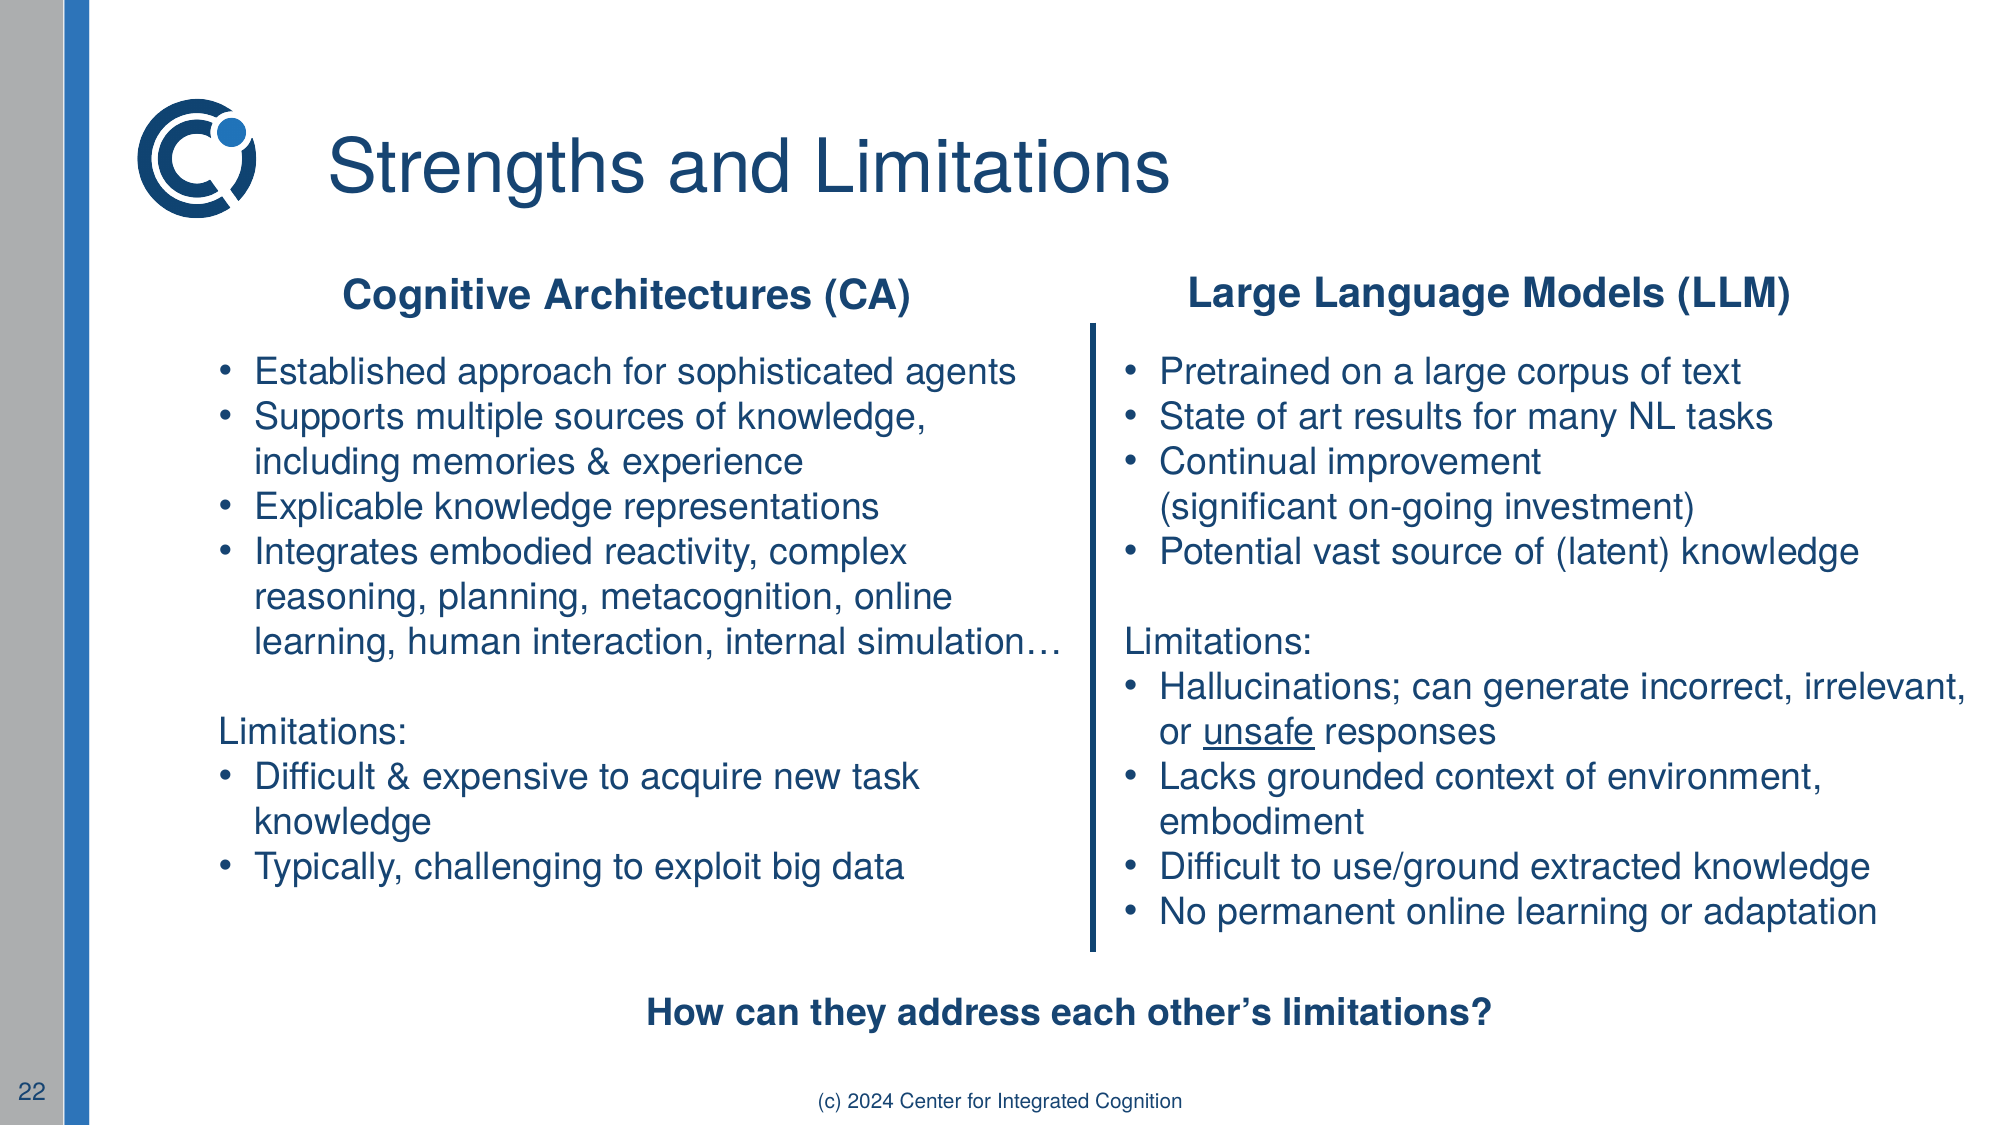

# Strengths and Limitations
Cognitive Architectures (CA)
Large Language Models (LLM)
Established approach for sophisticated agents
Supports multiple sources of knowledge, including memories & experience
Explicable knowledge representations
Integrates embodied reactivity, complex reasoning, planning, metacognition, online learning, human interaction, internal simulation…

Limitations:
Difficult & expensive to acquire new task knowledge
Typically, challenging to exploit big data

Pretrained on a large corpus of text
State of art results for many NL tasks
Continual improvement
(significant on-going investment)
Potential vast source of (latent) knowledge

Limitations:
Hallucinations; can generate incorrect, irrelevant, or unsafe responses
Lacks grounded context of environment, embodiment
Difficult to use/ground extracted knowledge
No permanent online learning or adaptation
How can they address each other’s limitations?
22
(c) 2024 Center for Integrated Cognition